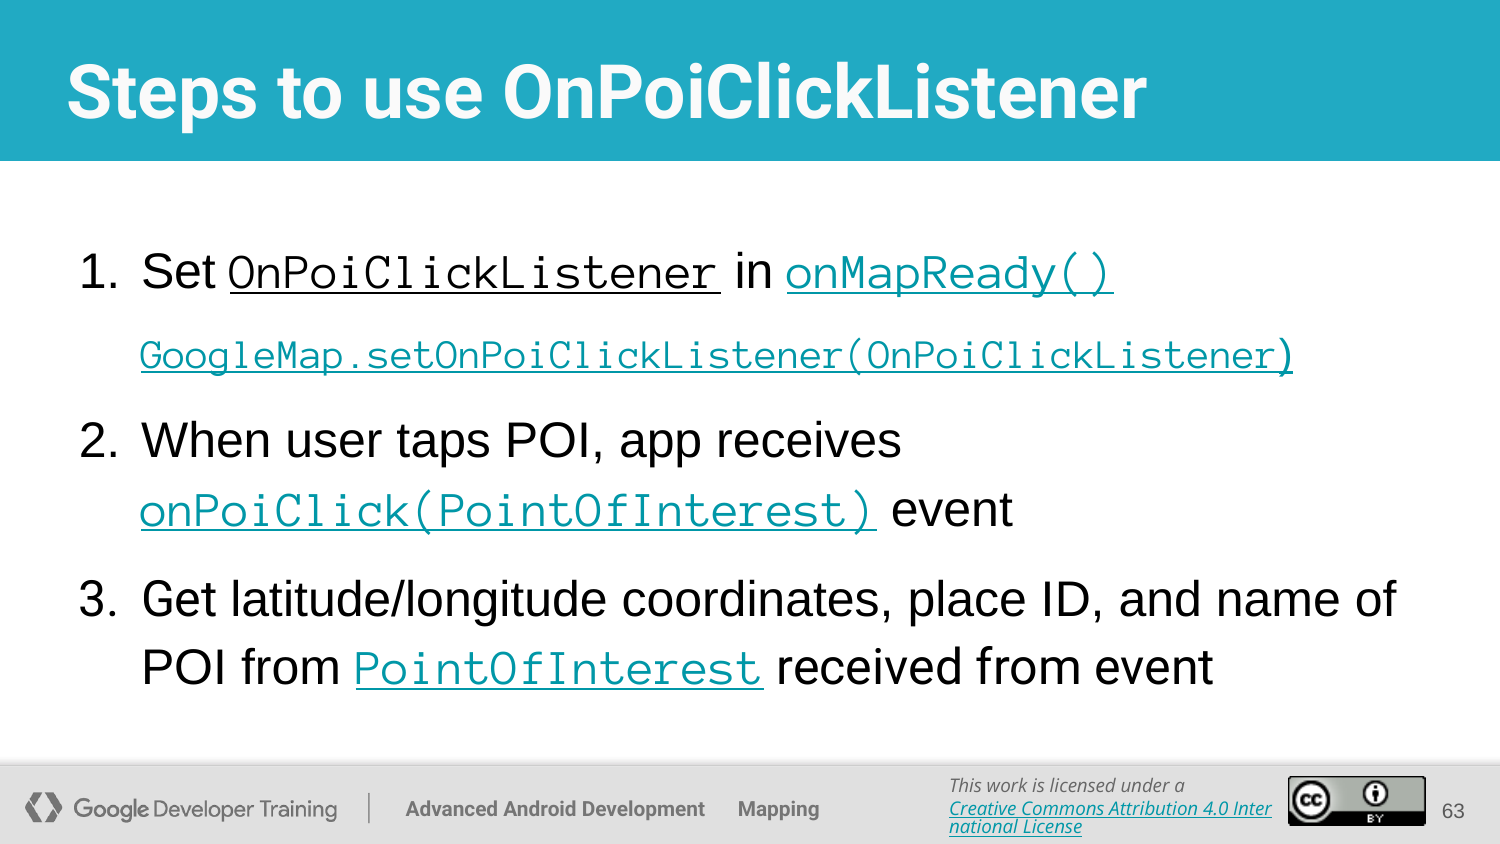

# Steps to use OnPoiClickListener
Set OnPoiClickListener in onMapReady()
GoogleMap.setOnPoiClickListener(OnPoiClickListener)
When user taps POI, app receives onPoiClick(PointOfInterest) event
Get latitude/longitude coordinates, place ID, and name of POI from PointOfInterest received from event

63